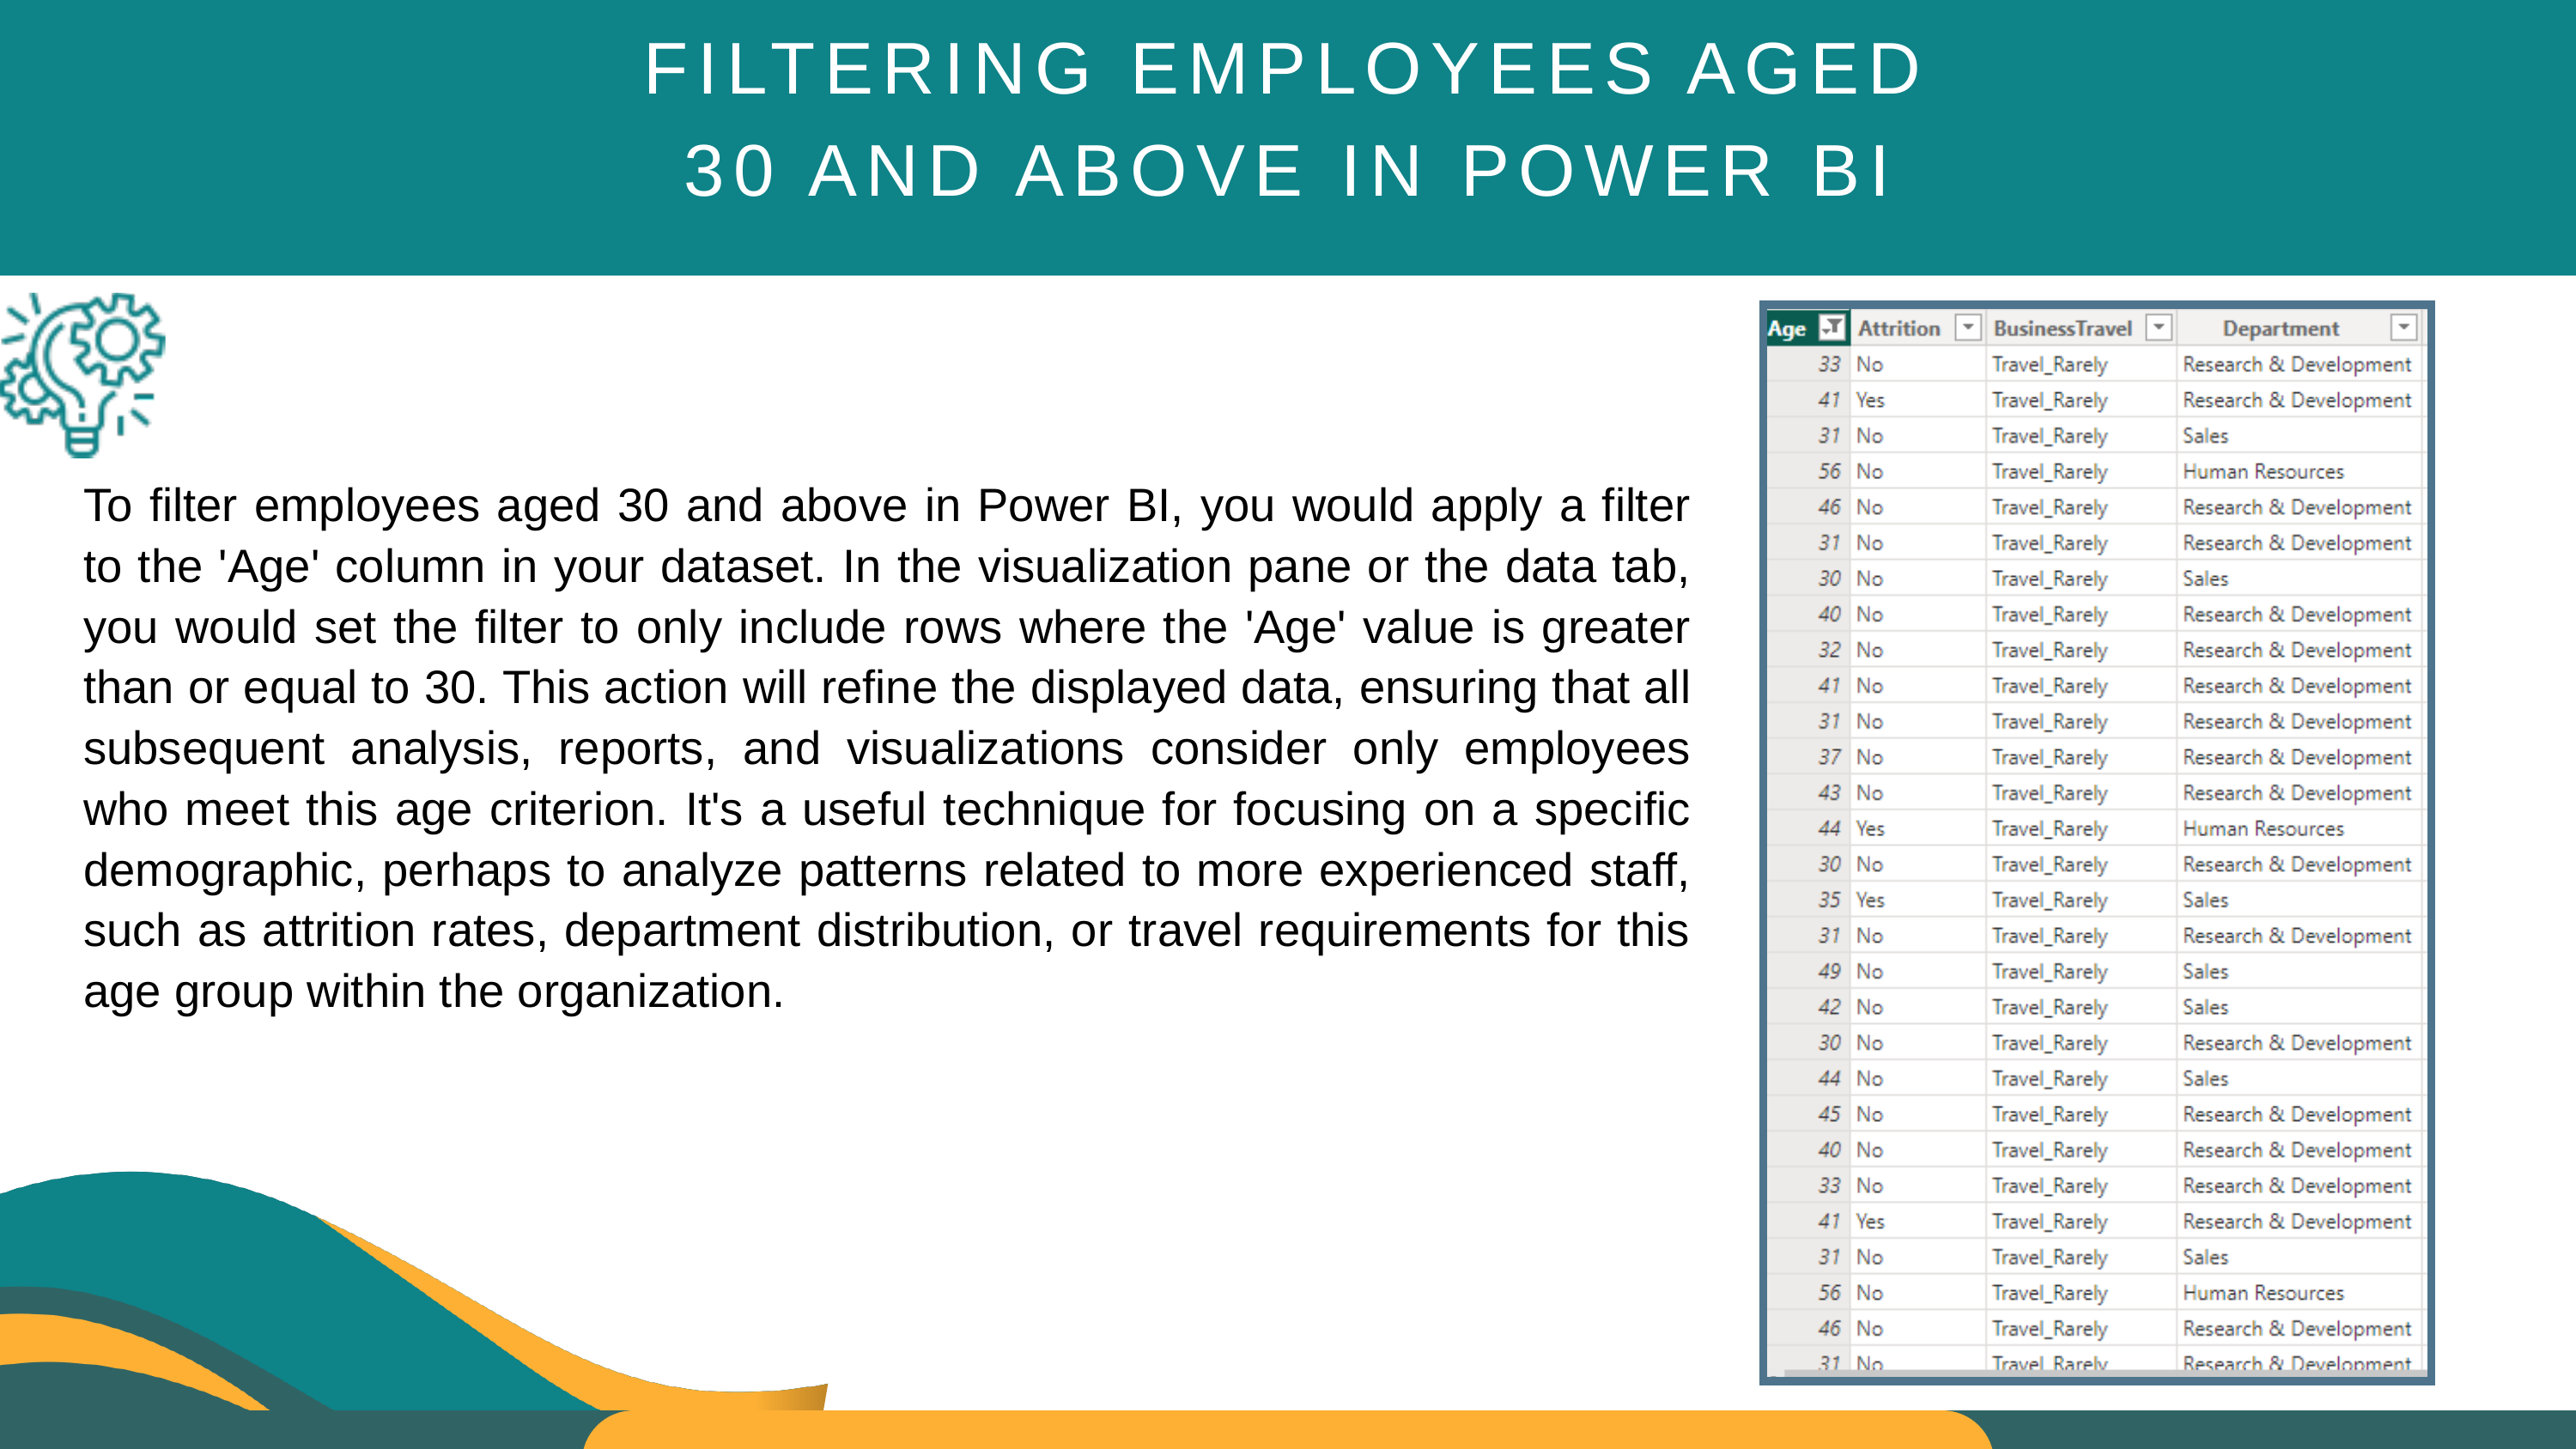

FILTERING EMPLOYEES AGED 30 AND ABOVE IN POWER BI

To filter employees aged 30 and above in Power BI, you would apply a filter to the 'Age' column in your dataset. In the visualization pane or the data tab, you would set the filter to only include rows where the 'Age' value is greater than or equal to 30. This action will refine the displayed data, ensuring that all subsequent analysis, reports, and visualizations consider only employees who meet this age criterion. It's a useful technique for focusing on a specific demographic, perhaps to analyze patterns related to more experienced staff, such as attrition rates, department distribution, or travel requirements for this age group within the organization.